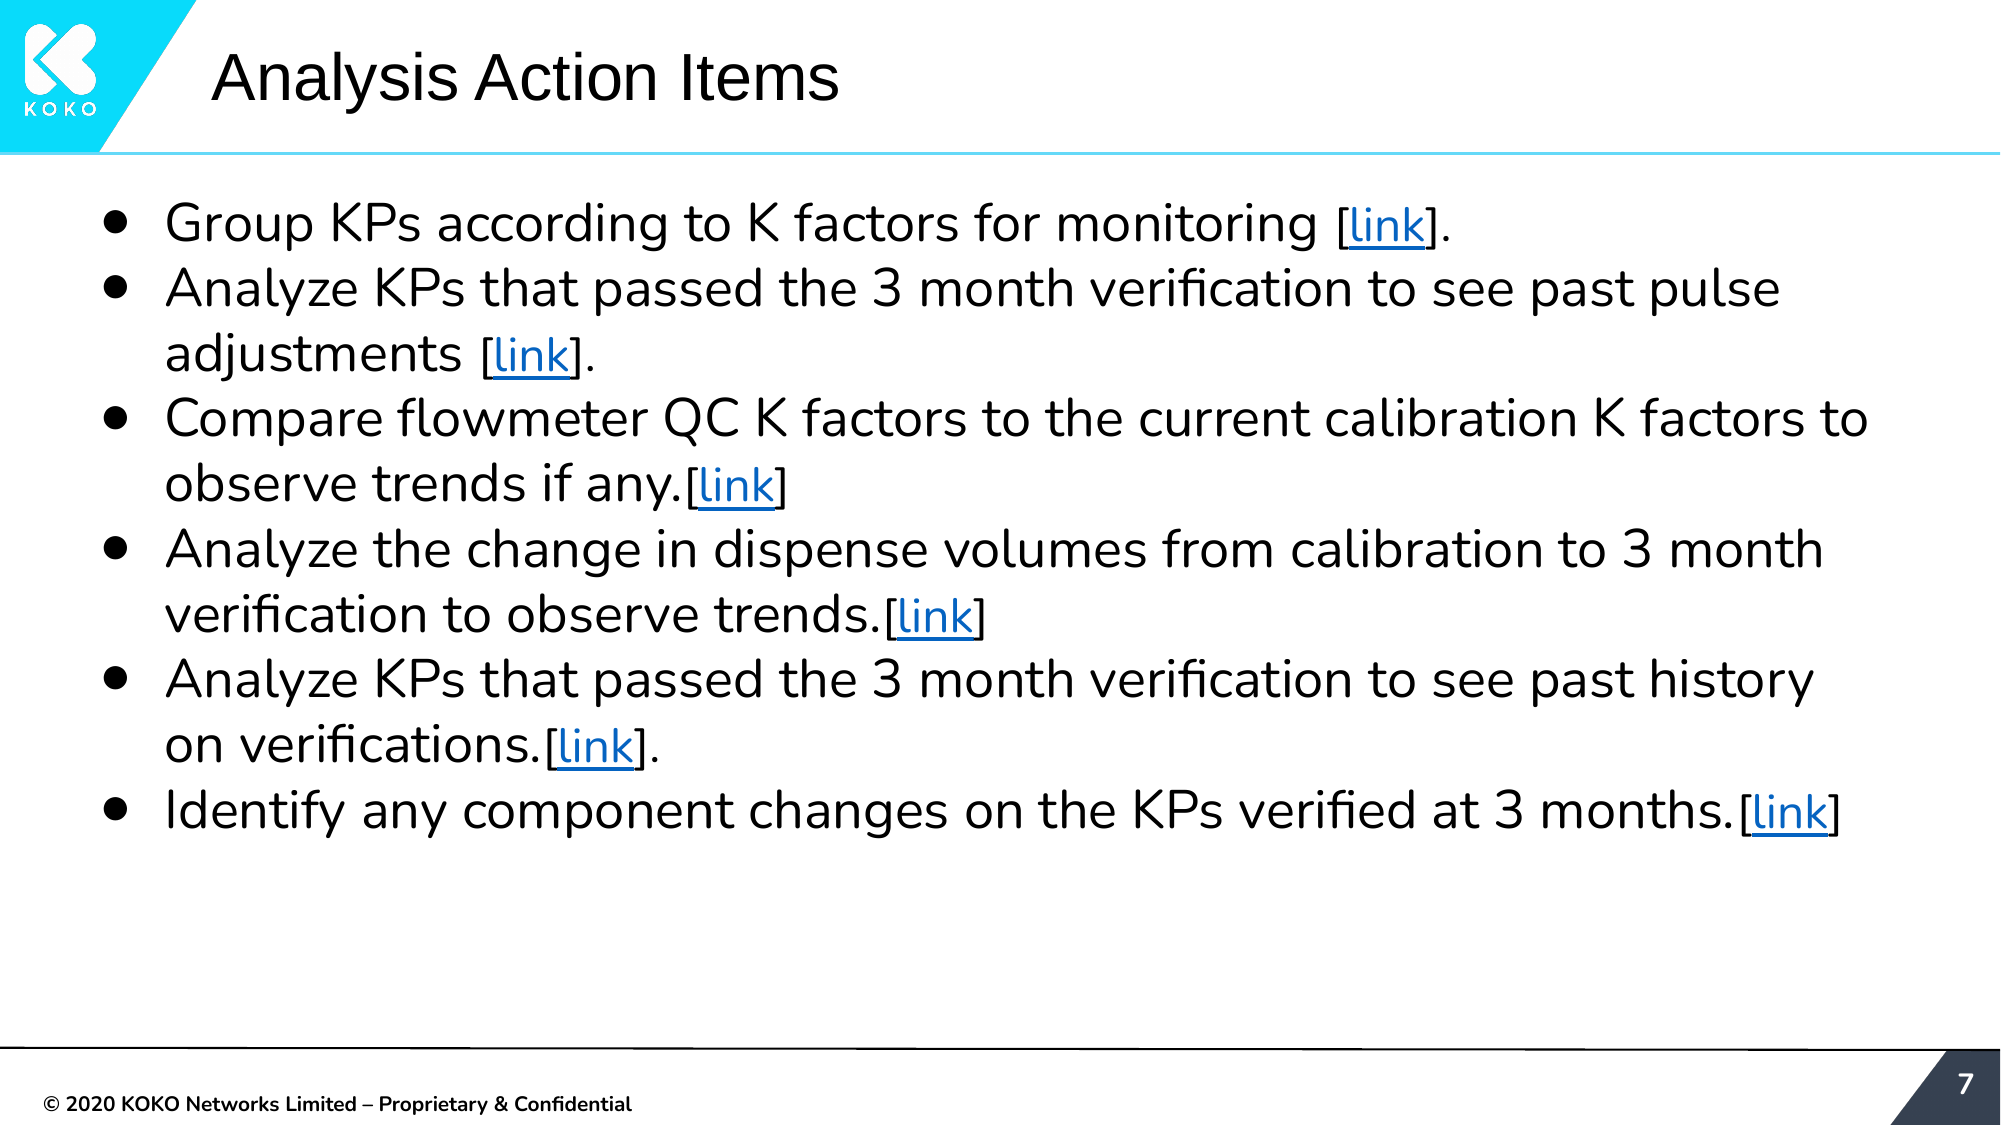

# Analysis Action Items
Group KPs according to K factors for monitoring [link].
Analyze KPs that passed the 3 month verification to see past pulse adjustments [link].
Compare flowmeter QC K factors to the current calibration K factors to observe trends if any.[link]
Analyze the change in dispense volumes from calibration to 3 month verification to observe trends.[link]
Analyze KPs that passed the 3 month verification to see past history on verifications.[link].
Identify any component changes on the KPs verified at 3 months.[link]

7